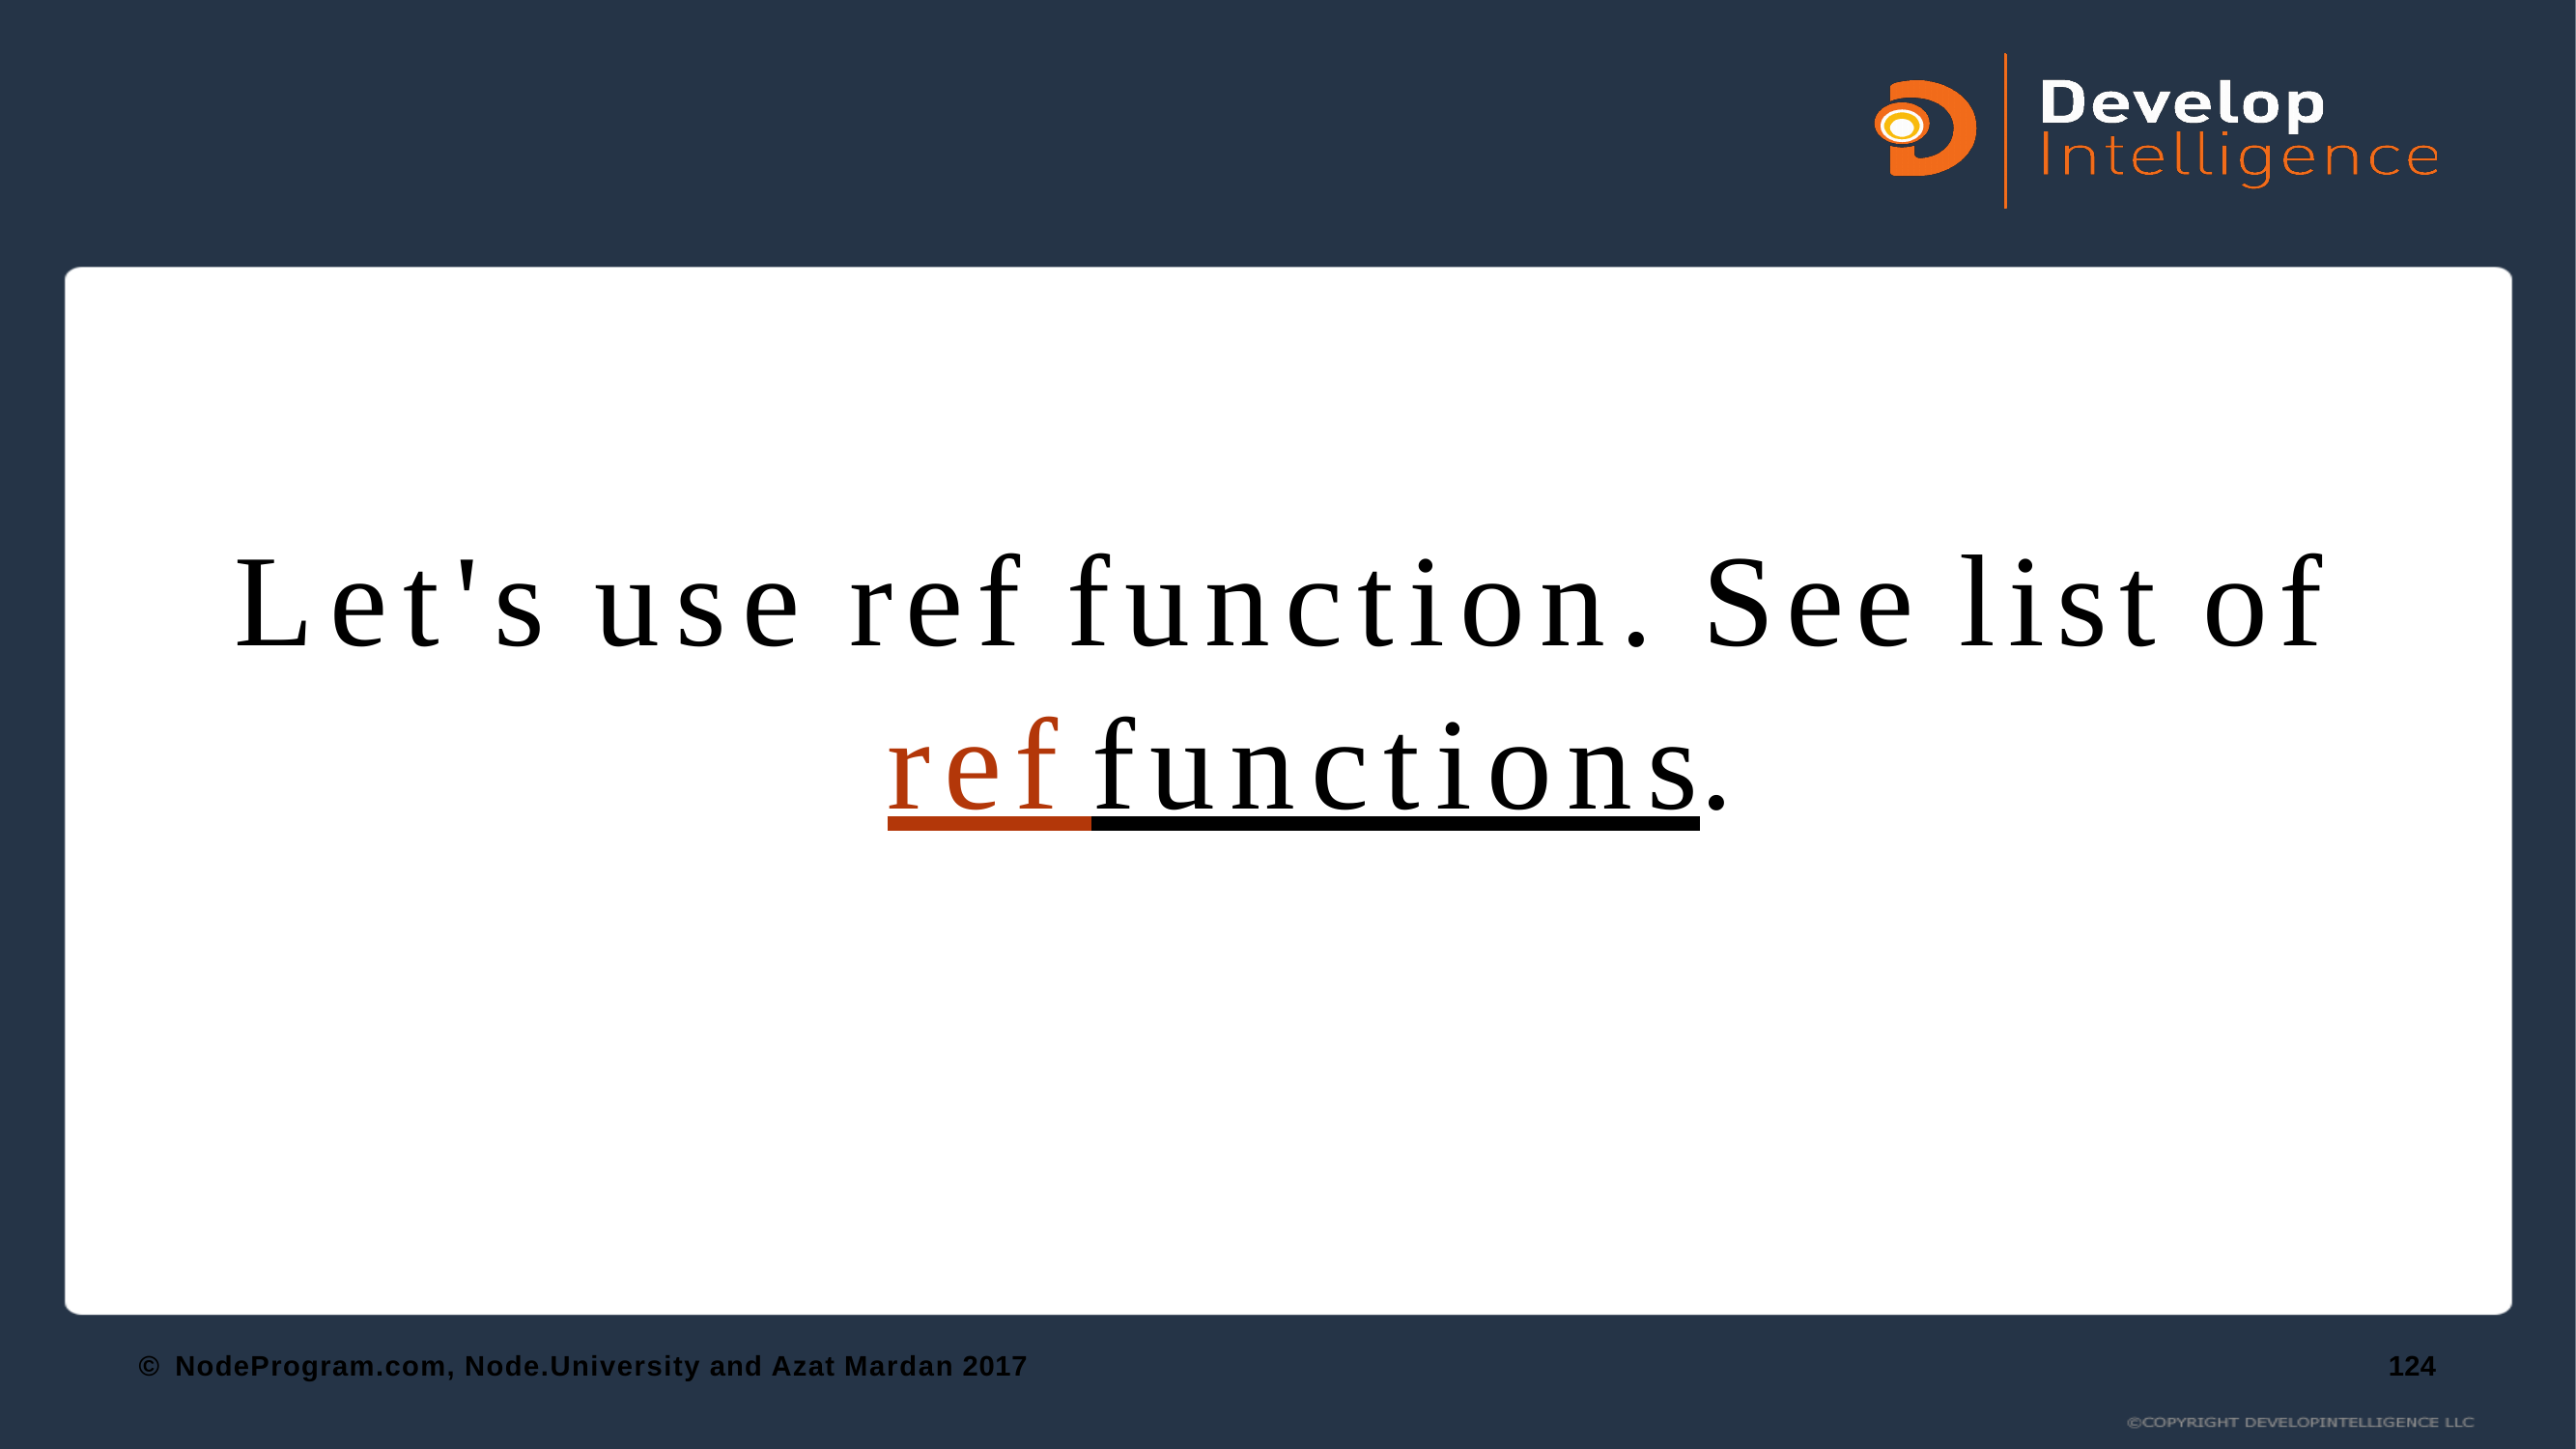

# Let's use ref function. See list of  ref functions.
© NodeProgram.com, Node.University and Azat Mardan 2017
124